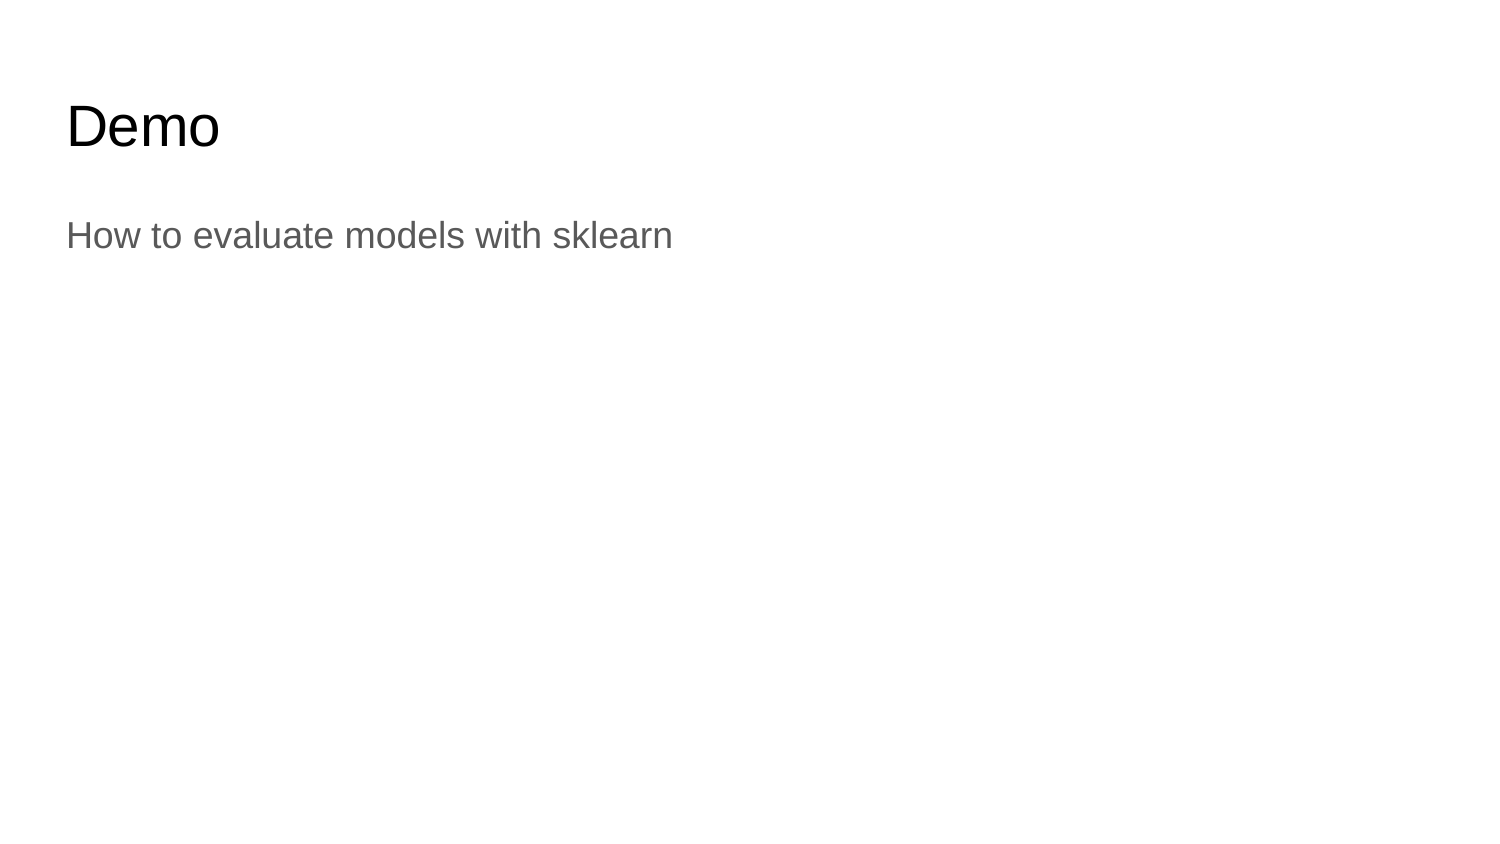

# Demo
How to evaluate models with sklearn